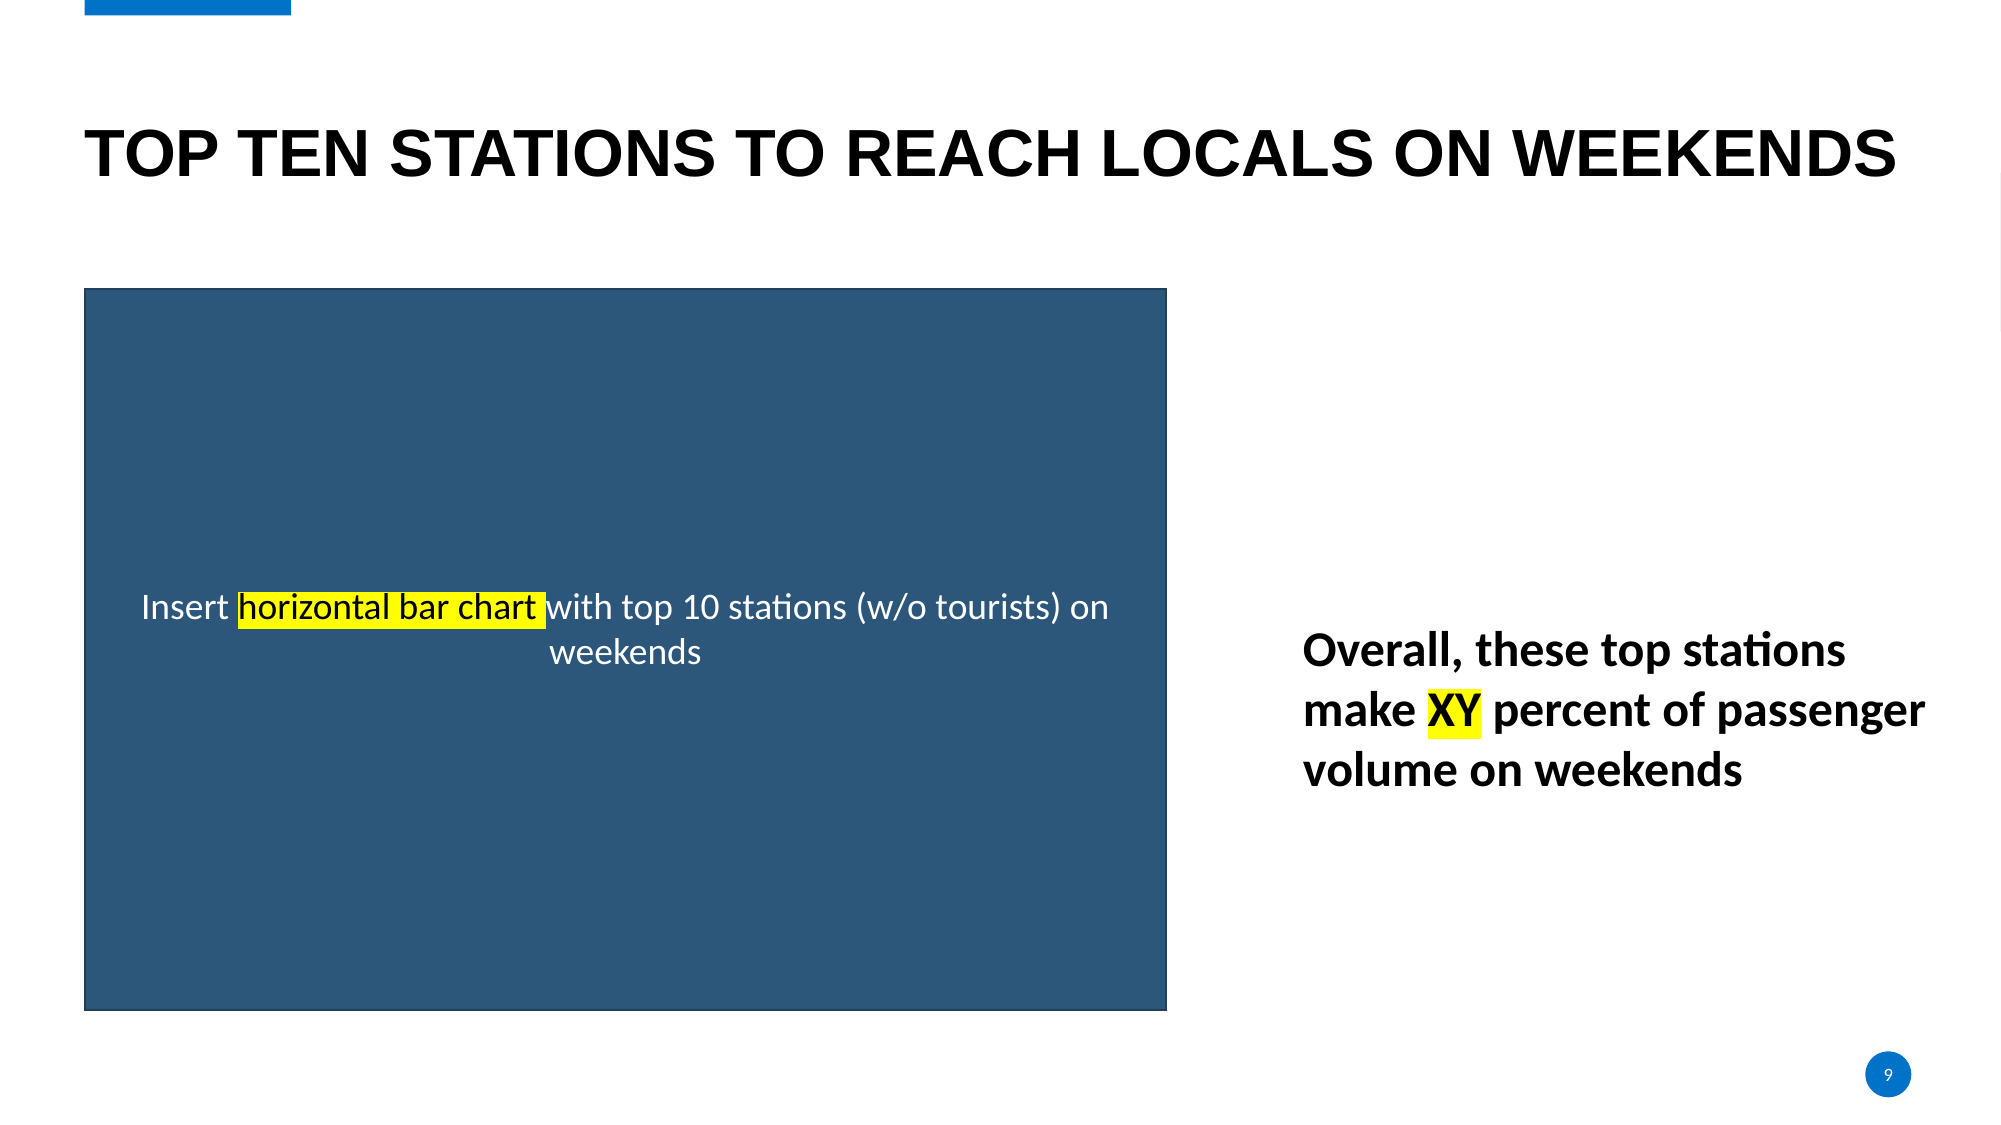

Insert
# Top ten stations to reach locals on weekends
Insert horizontal bar chart with top 10 stations (w/o tourists) on weekends

Overall, these top stations make XY percent of passenger volume on weekends
9